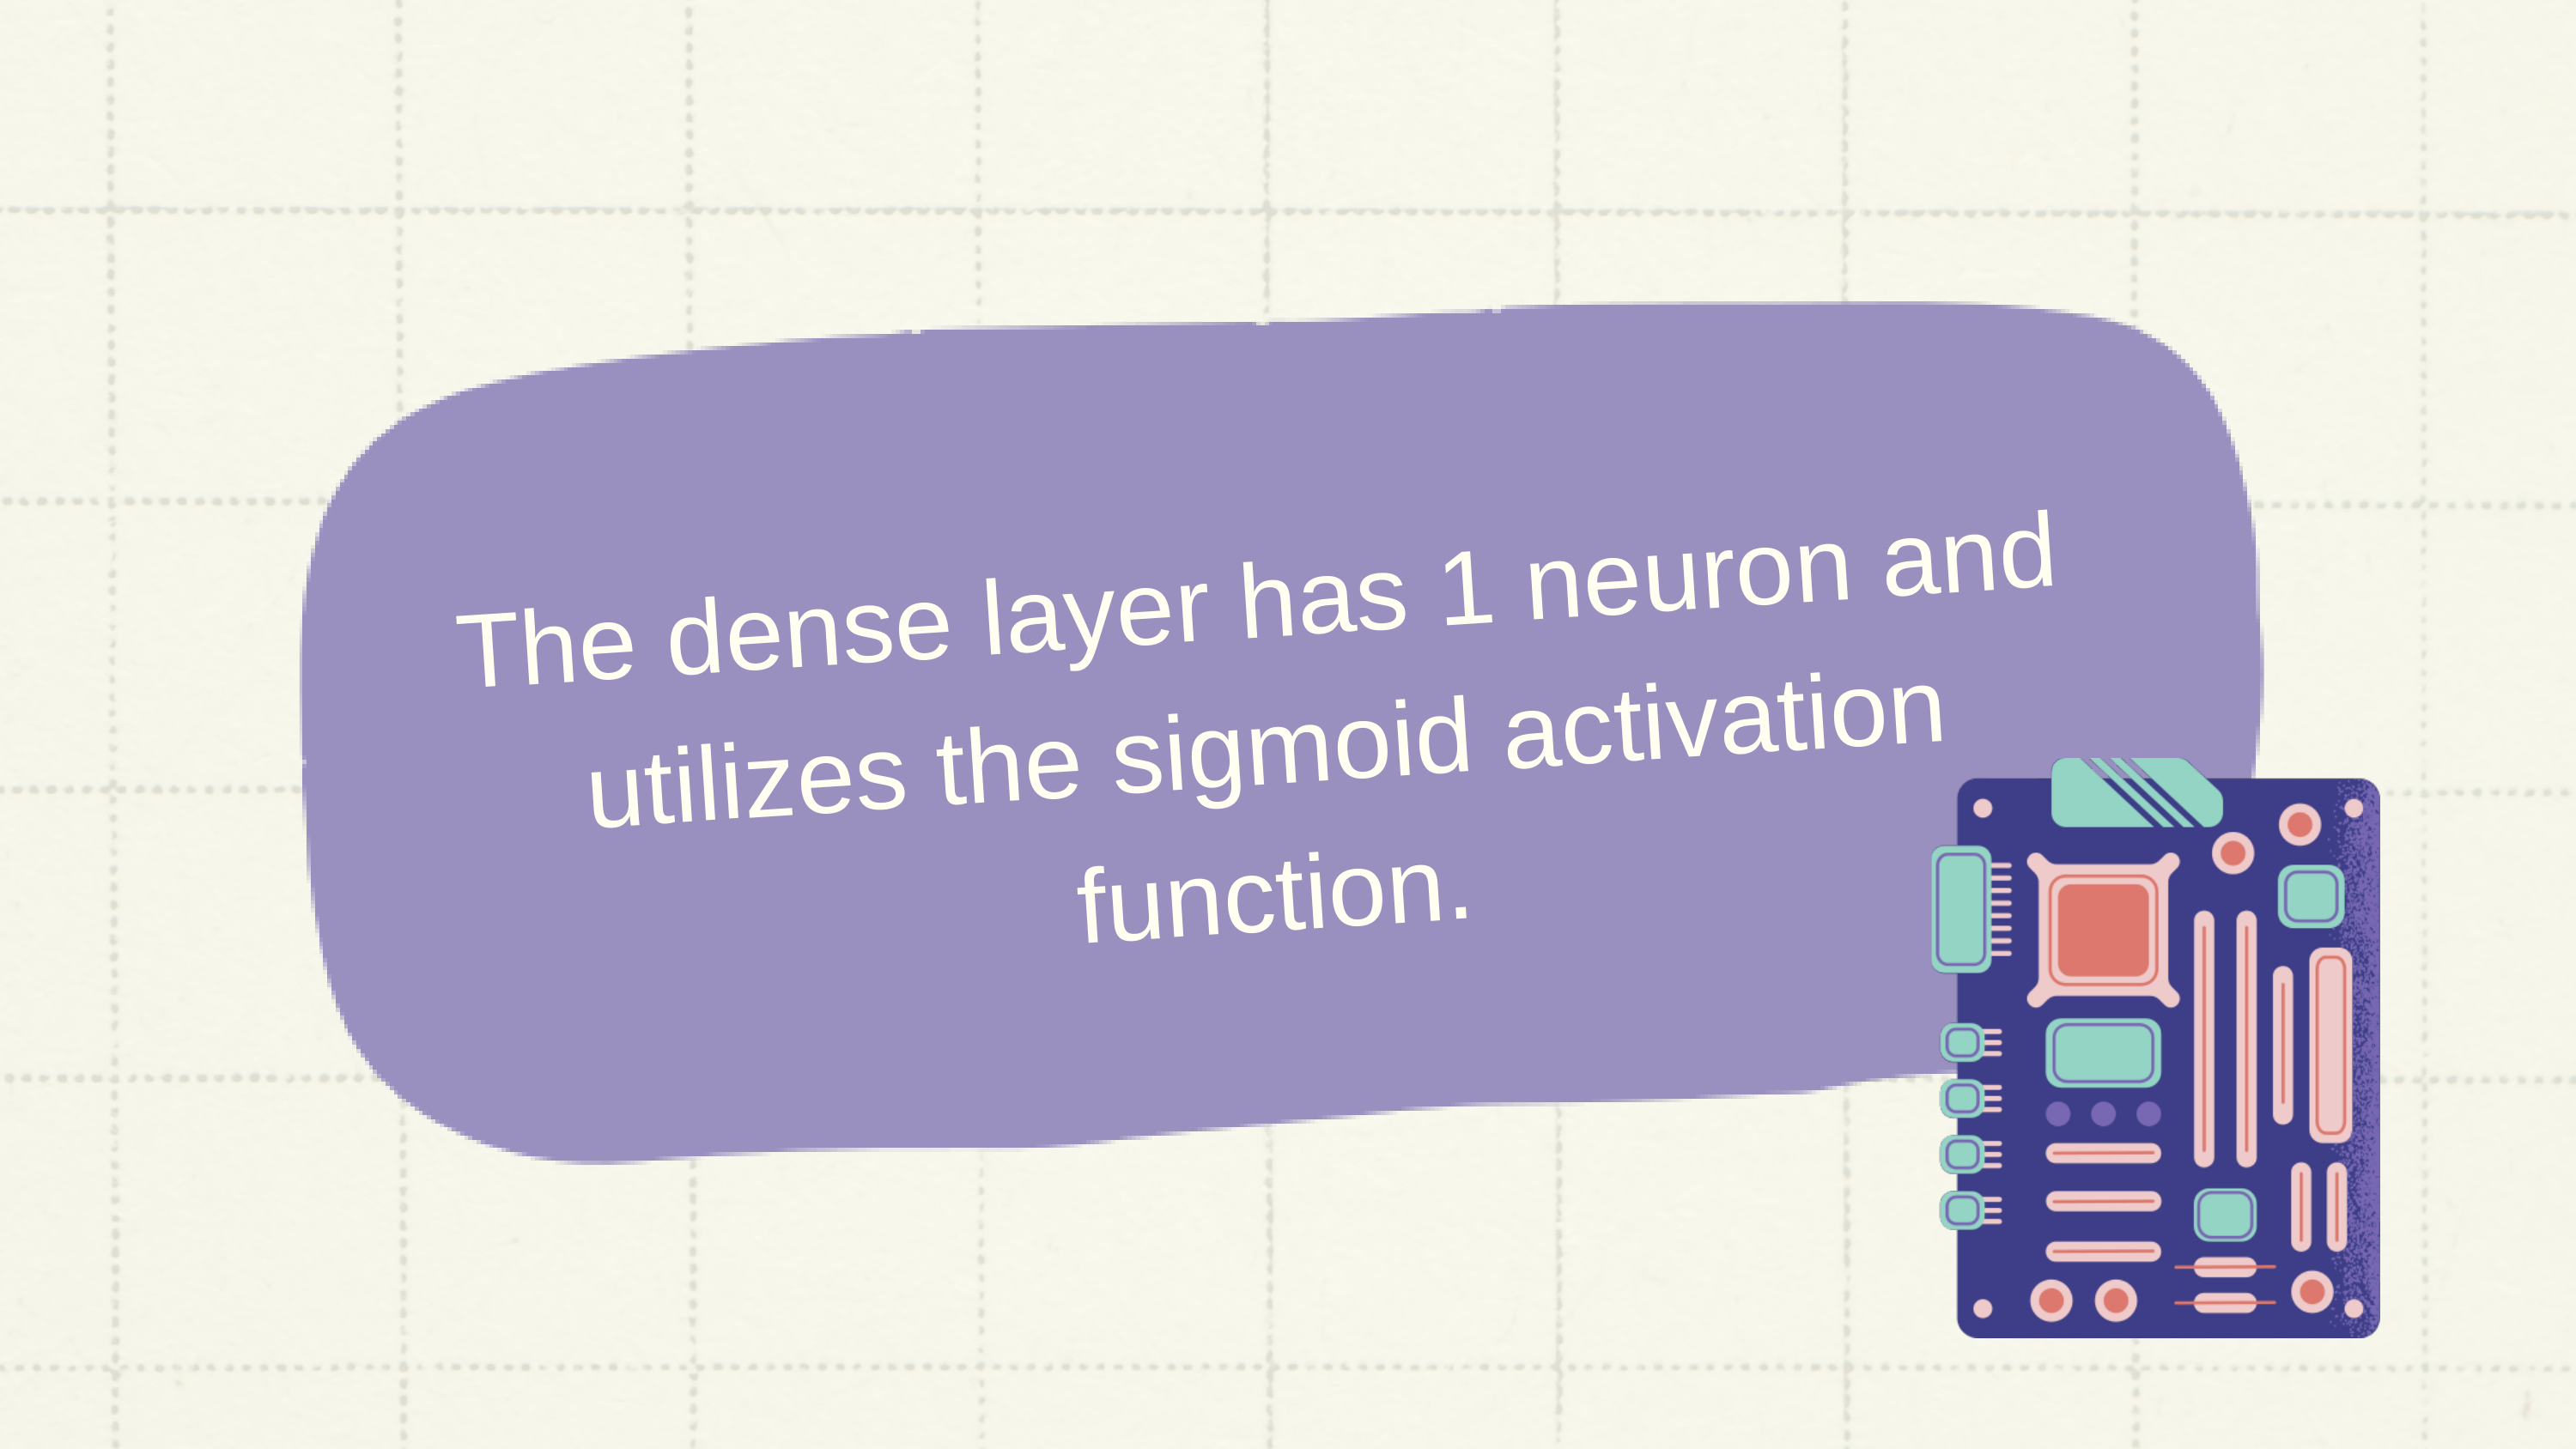

The dense layer has 1 neuron and utilizes the sigmoid activation function.